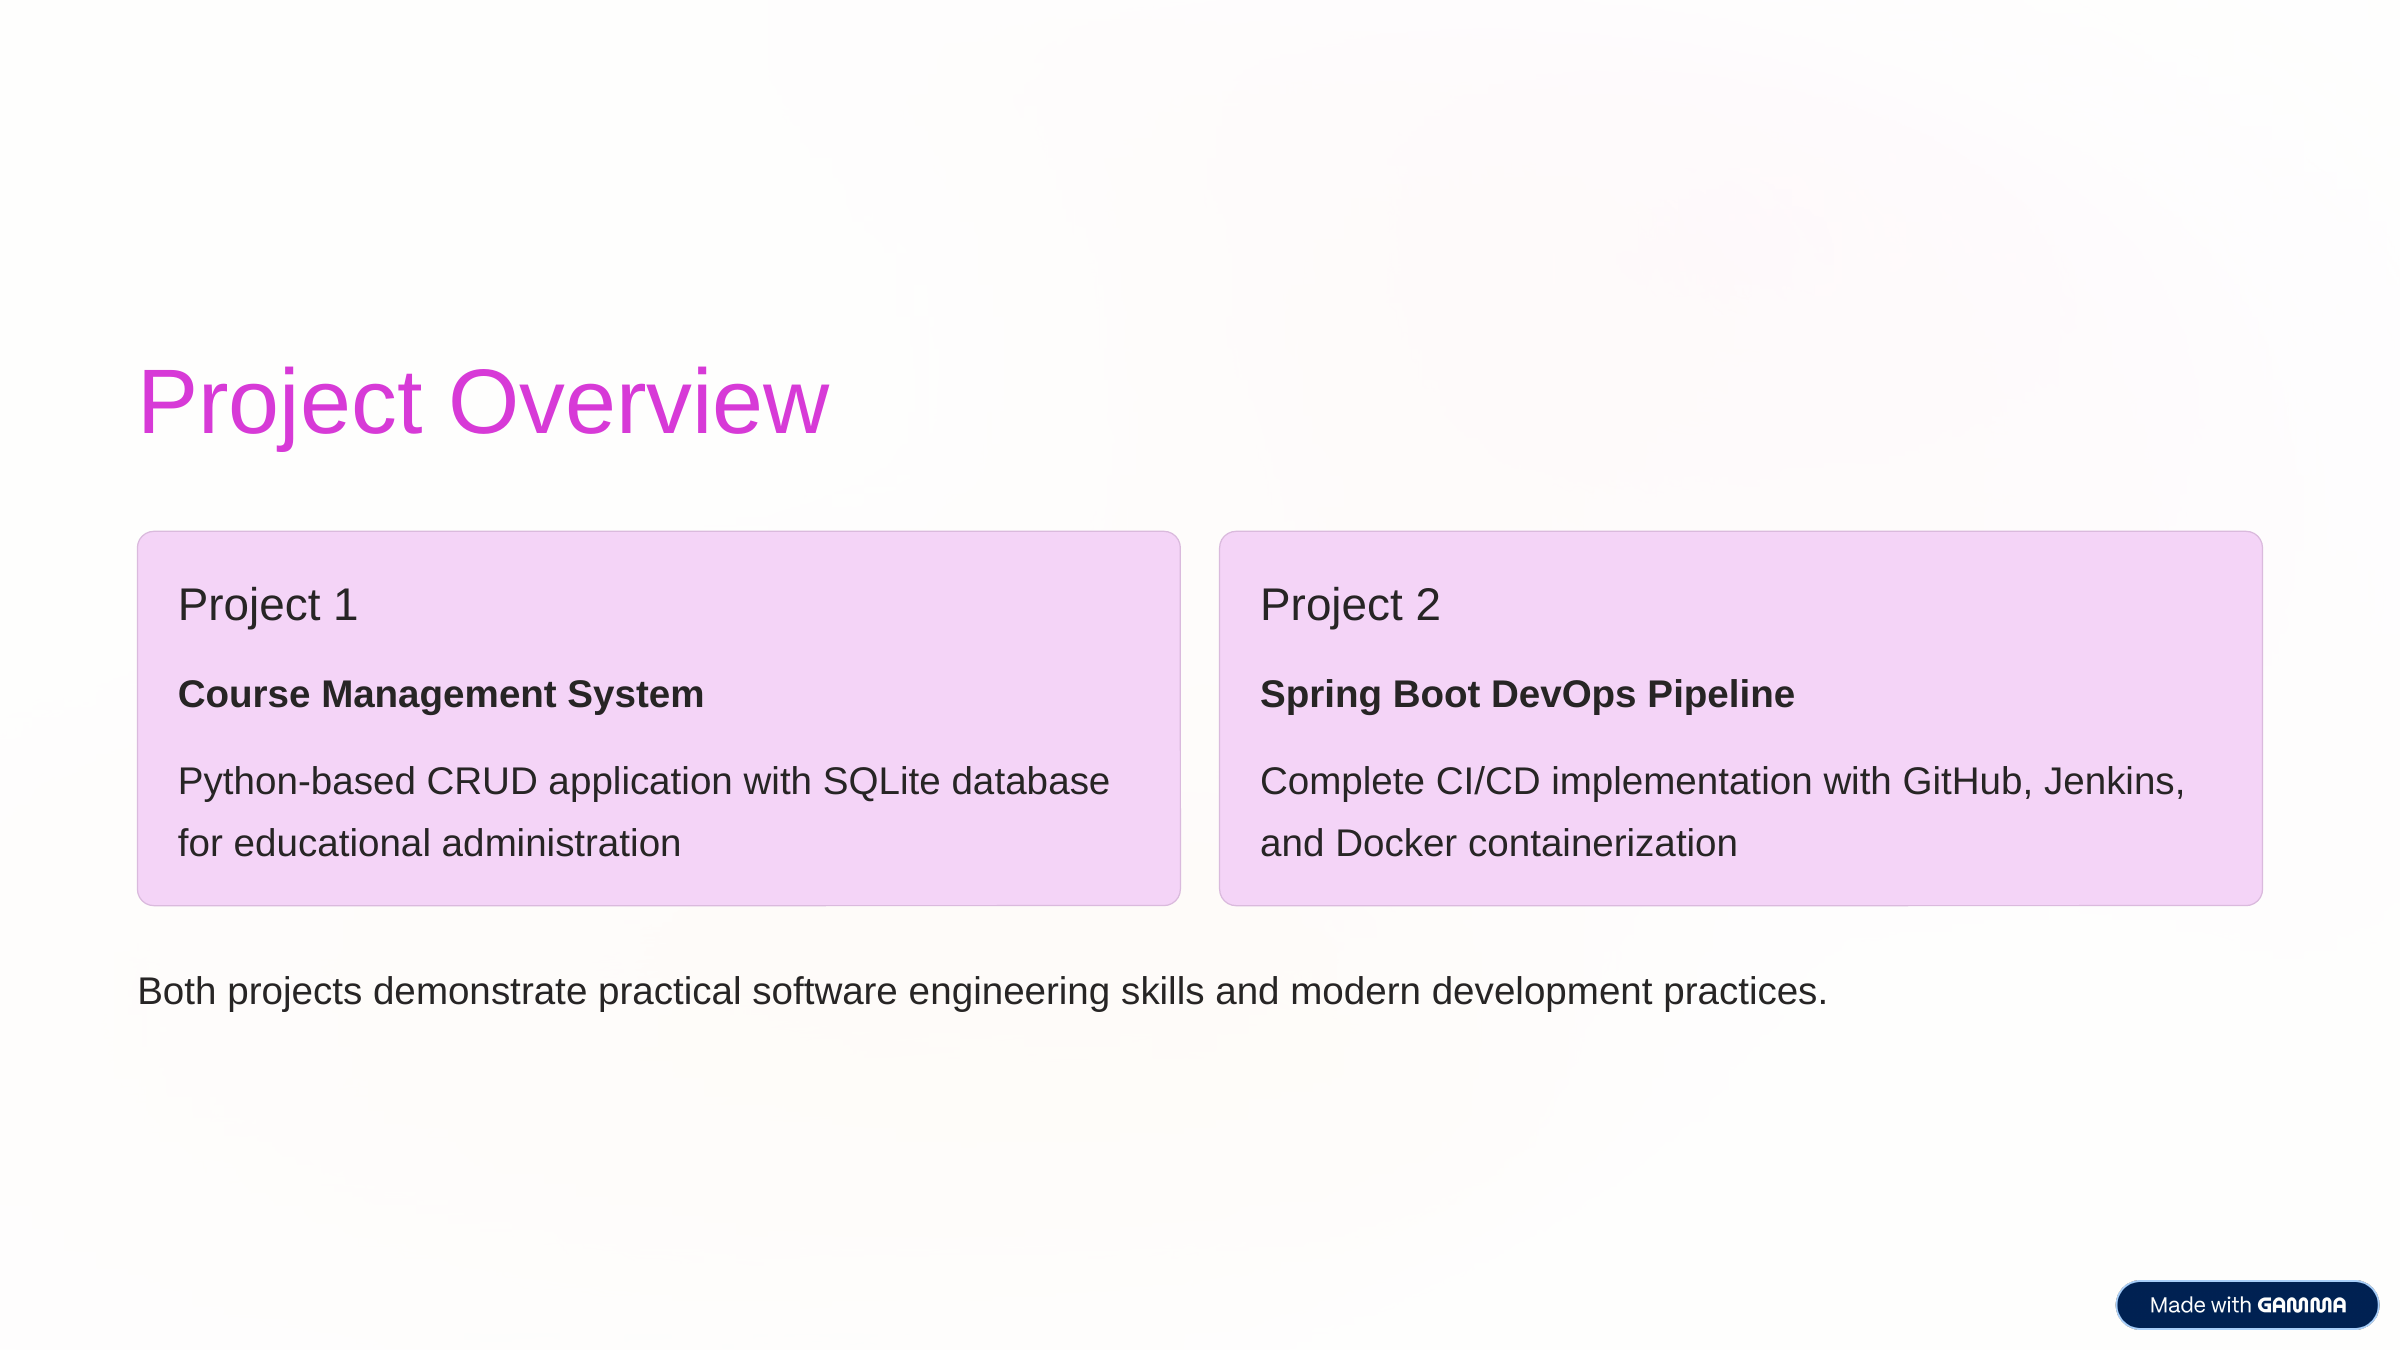

Project Overview

Project 1
Project 2
Course Management System
Spring Boot DevOps Pipeline
Python-based CRUD application with SQLite database for educational administration
Complete CI/CD implementation with GitHub, Jenkins, and Docker containerization
Both projects demonstrate practical software engineering skills and modern development practices.